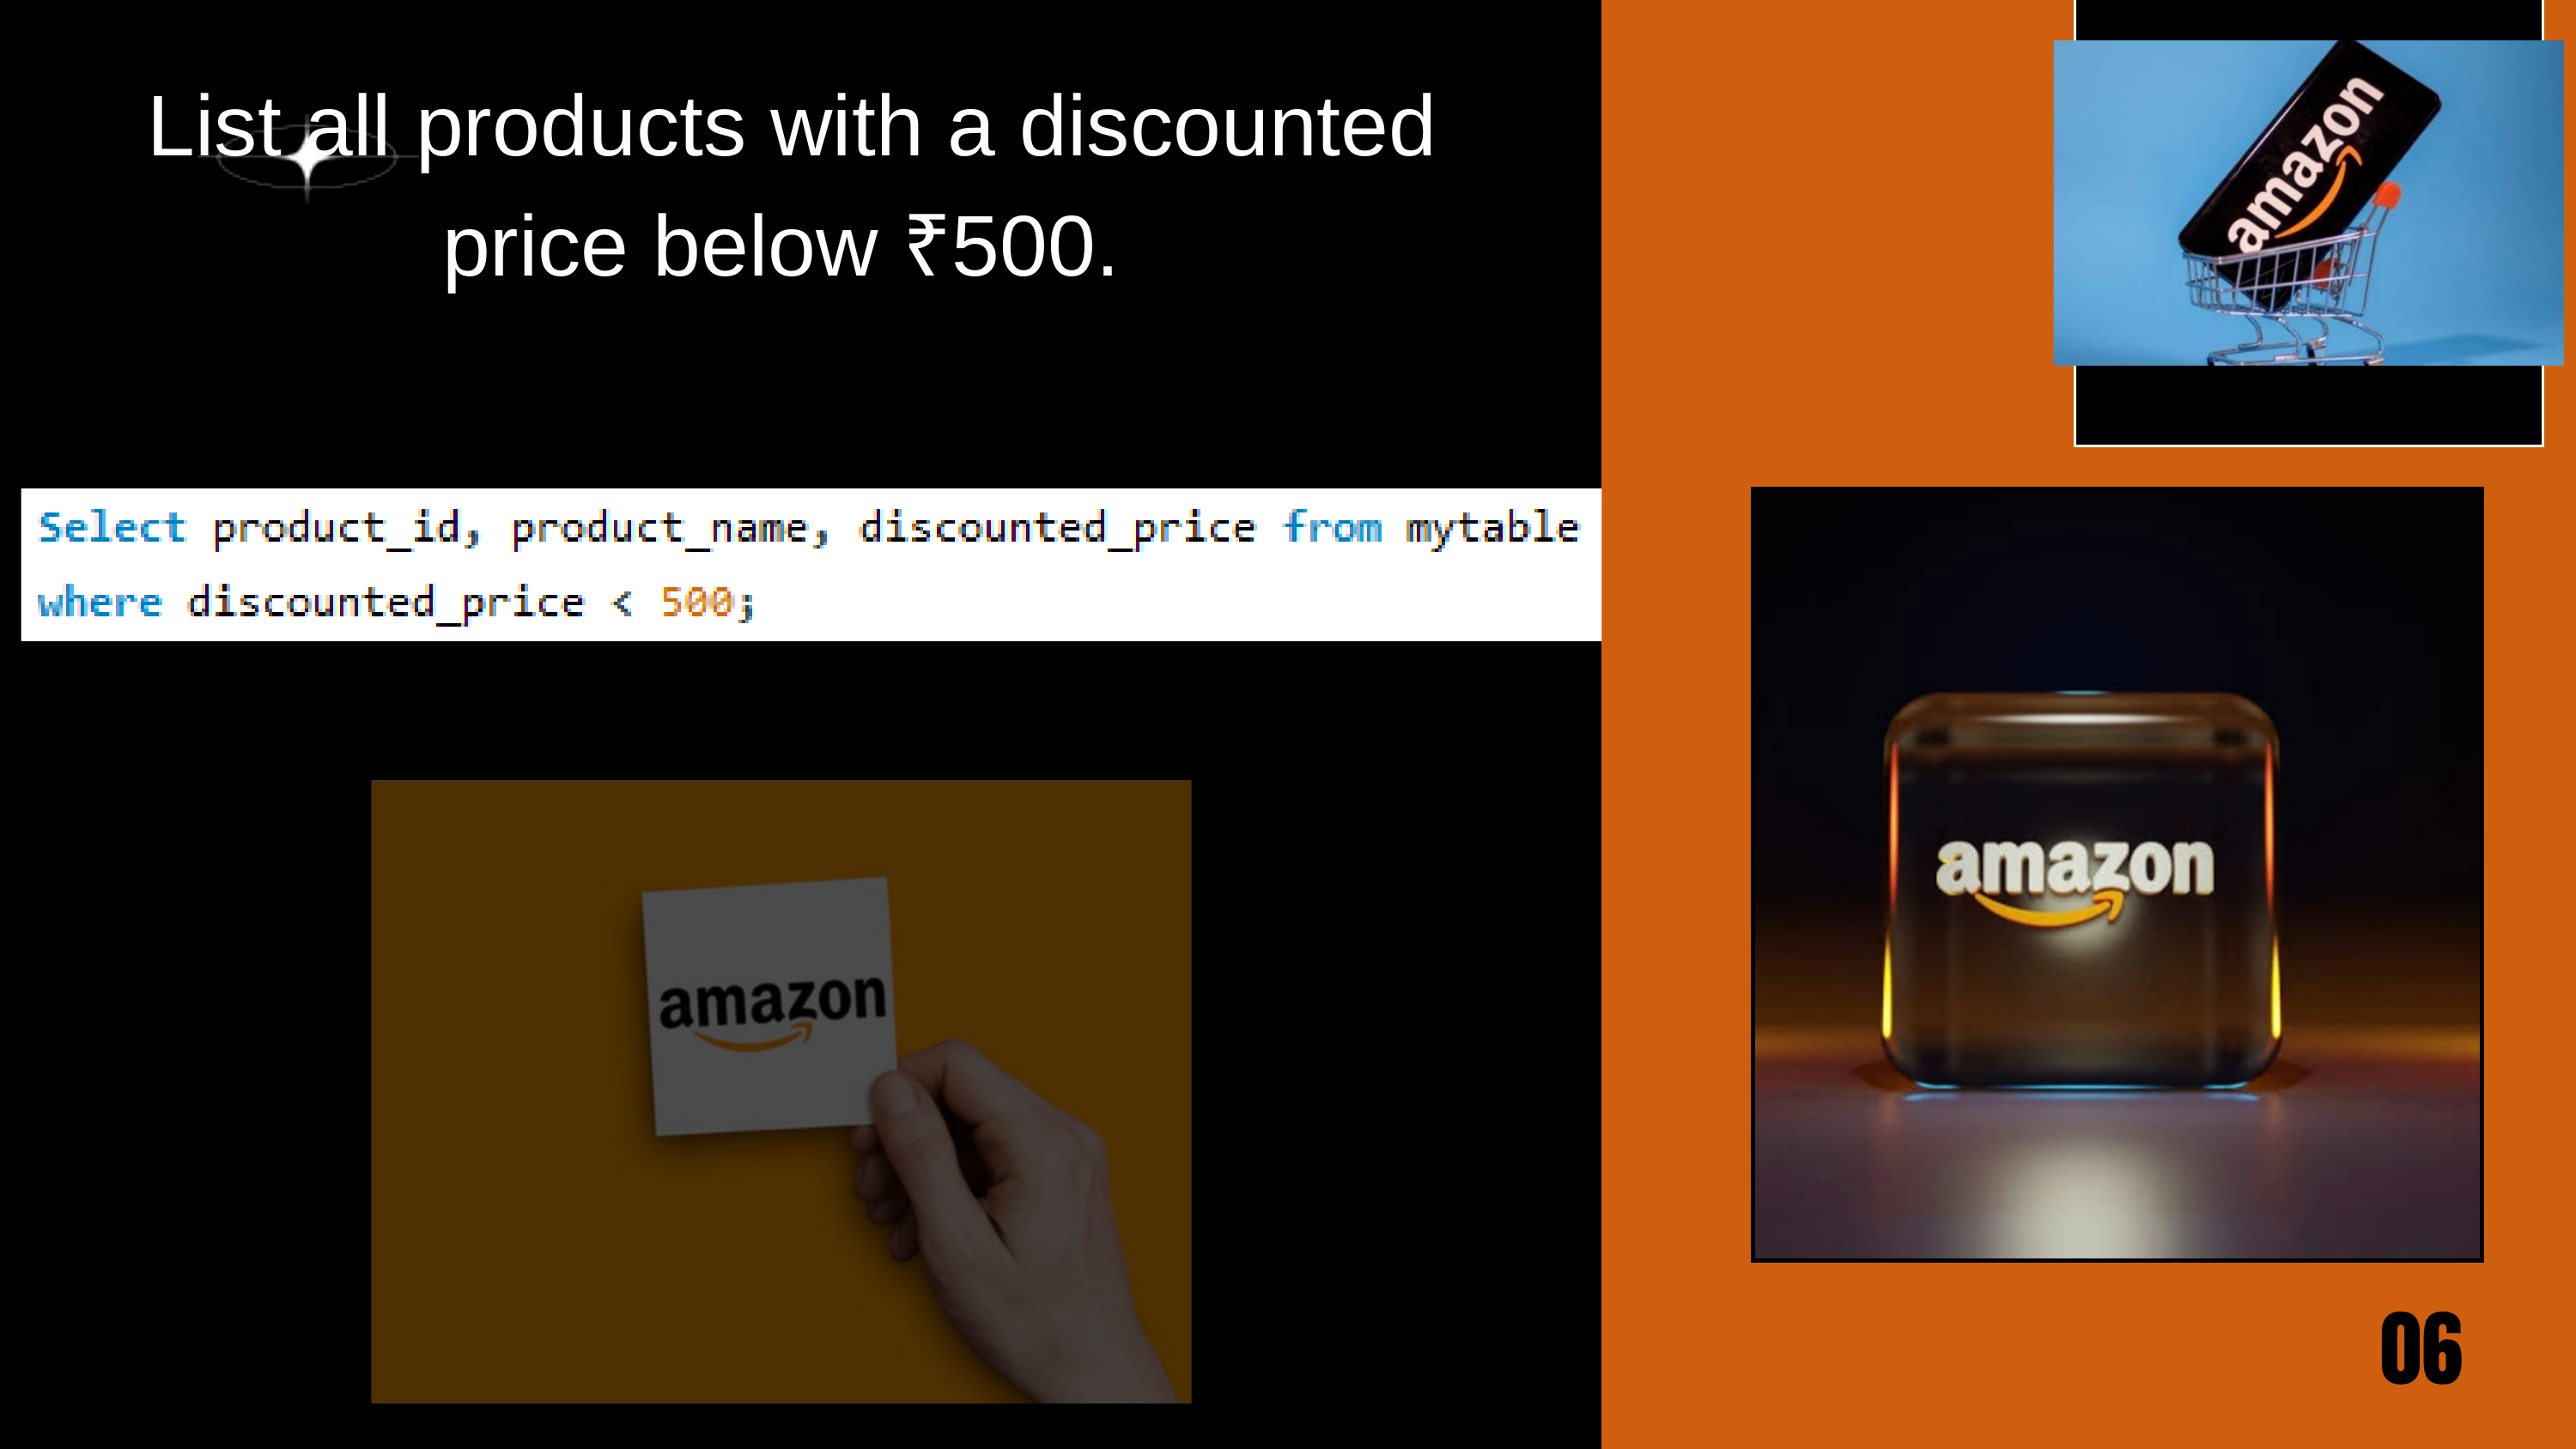

List all products with a discounted price below ₹500.

06